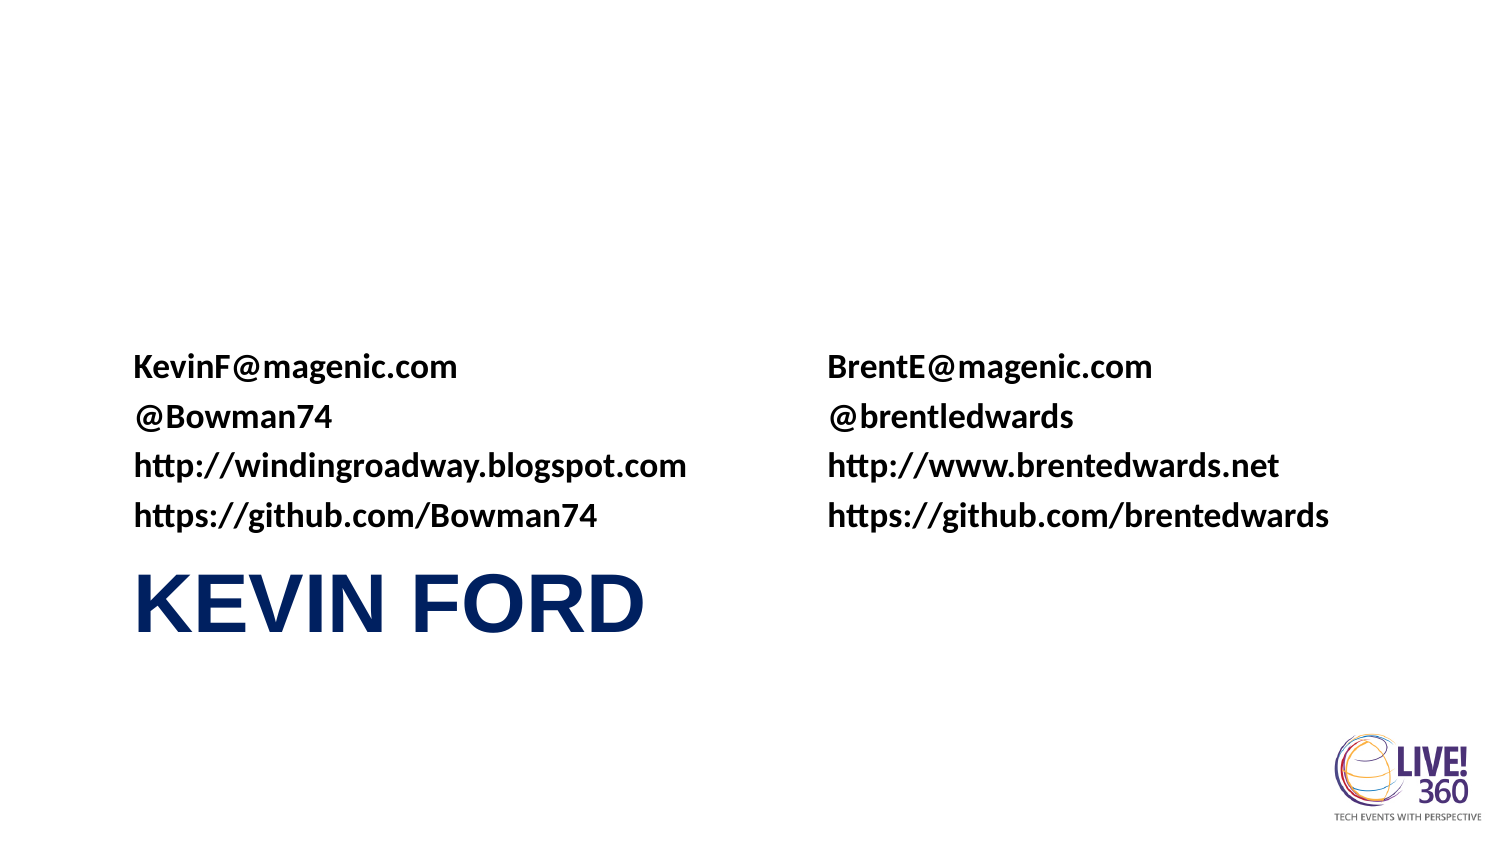

KevinF@magenic.com
@Bowman74
http://windingroadway.blogspot.com
https://github.com/Bowman74
BrentE@magenic.com
@brentledwards
http://www.brentedwards.net
https://github.com/brentedwards
# Kevin Ford
Brent Edwards